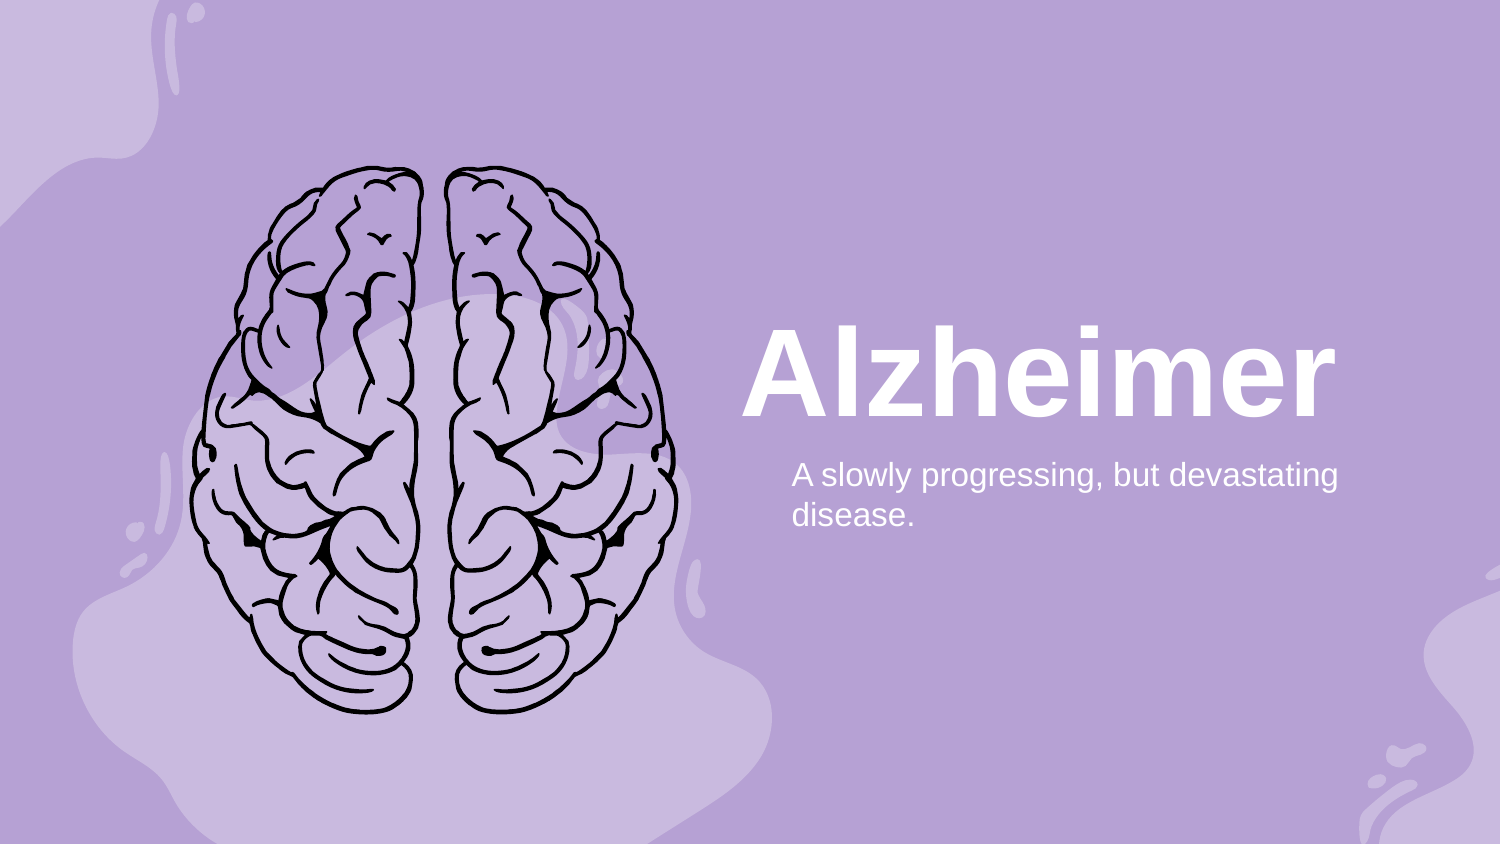

# Alzheimer
A slowly progressing, but devastating disease.